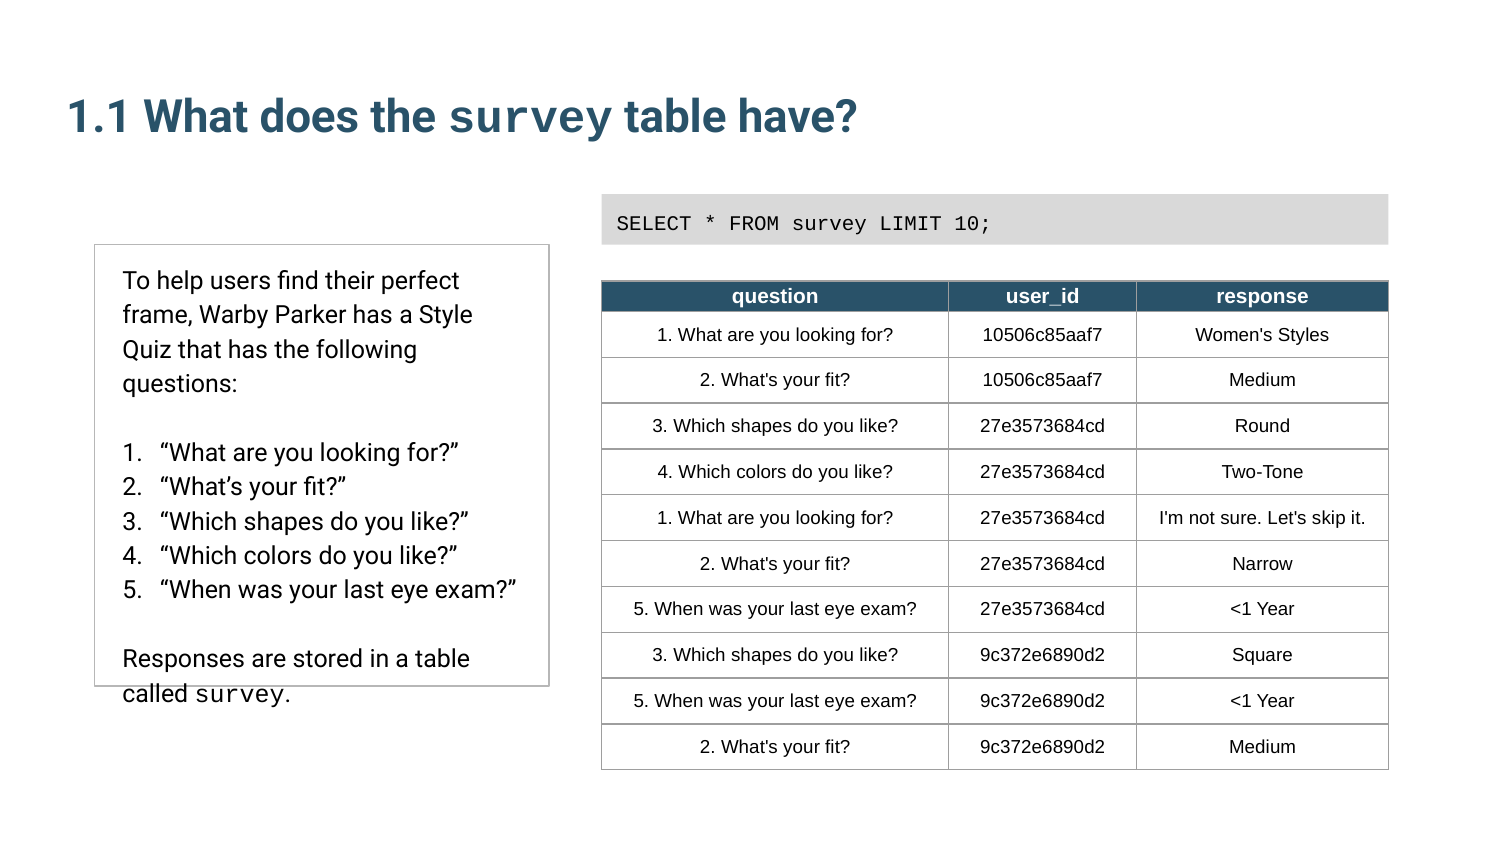

1.1 What does the survey table have?
SELECT * FROM survey LIMIT 10;
To help users find their perfect frame, Warby Parker has a Style Quiz that has the following questions:

“What are you looking for?”
“What’s your fit?”
“Which shapes do you like?”
“Which colors do you like?”
“When was your last eye exam?”

Responses are stored in a table called survey.
| question | user\_id | response |
| --- | --- | --- |
| 1. What are you looking for? | 10506c85aaf7 | Women's Styles |
| 2. What's your fit? | 10506c85aaf7 | Medium |
| 3. Which shapes do you like? | 27e3573684cd | Round |
| 4. Which colors do you like? | 27e3573684cd | Two-Tone |
| 1. What are you looking for? | 27e3573684cd | I'm not sure. Let's skip it. |
| 2. What's your fit? | 27e3573684cd | Narrow |
| 5. When was your last eye exam? | 27e3573684cd | <1 Year |
| 3. Which shapes do you like? | 9c372e6890d2 | Square |
| 5. When was your last eye exam? | 9c372e6890d2 | <1 Year |
| 2. What's your fit? | 9c372e6890d2 | Medium |